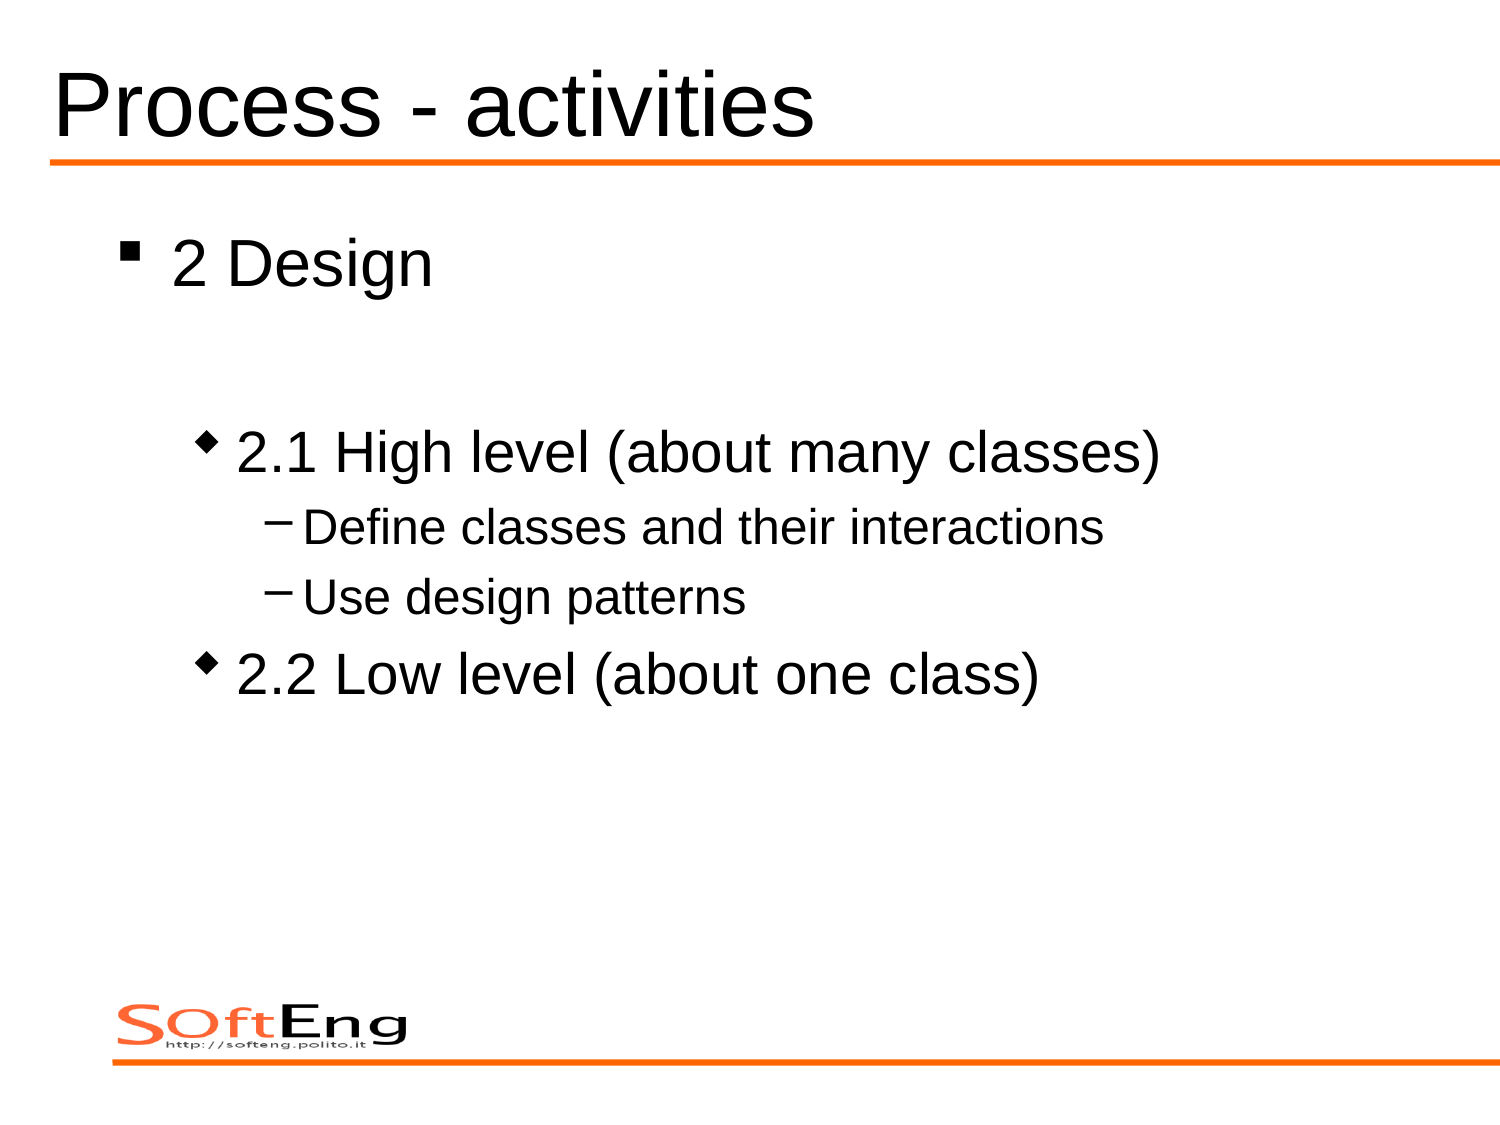

# Process - activities
2 Design

2.1 High level (about many classes)
Define classes and their interactions
Use design patterns
2.2 Low level (about one class)